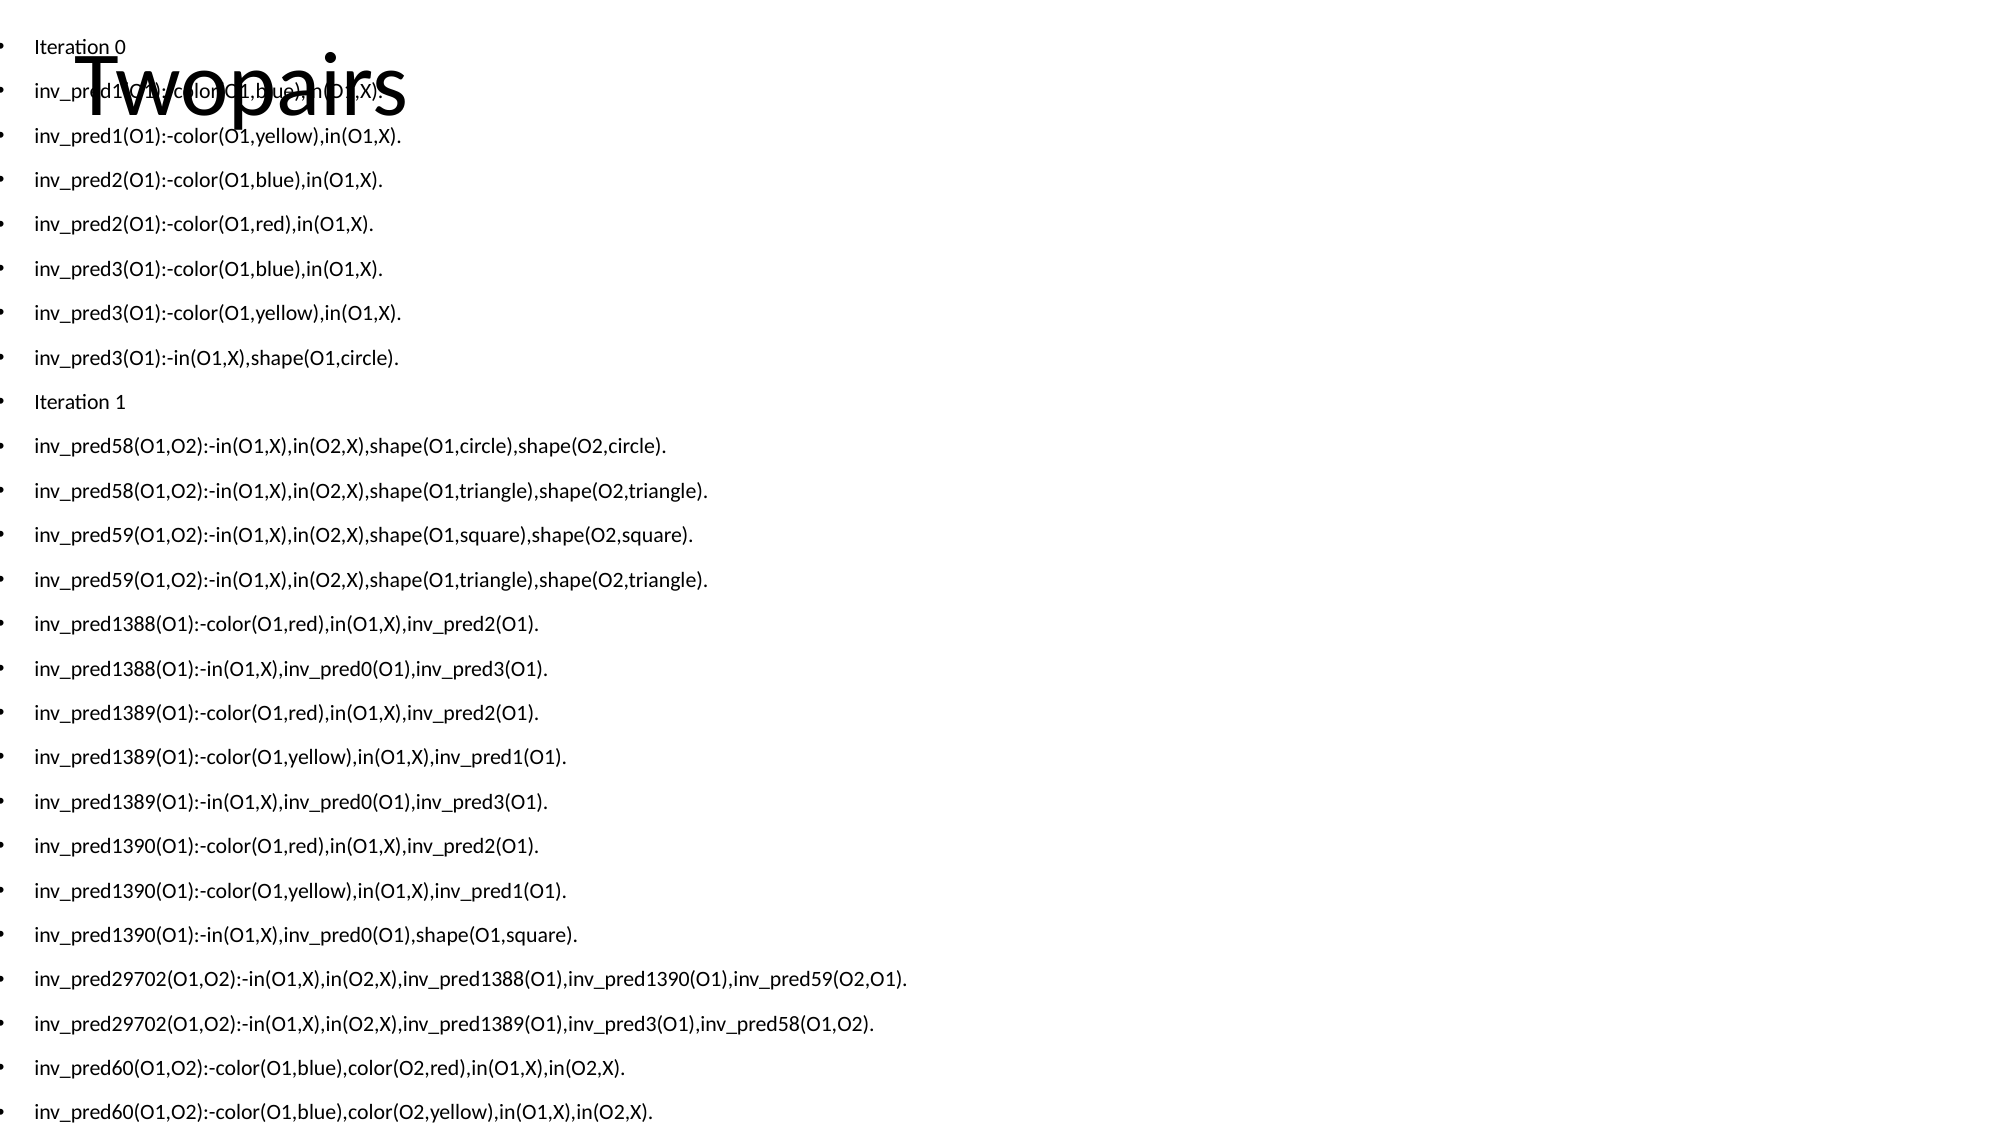

Iteration 0
inv_pred1(O1):-color(O1,blue),in(O1,X).
inv_pred1(O1):-color(O1,yellow),in(O1,X).
inv_pred2(O1):-color(O1,blue),in(O1,X).
inv_pred2(O1):-color(O1,red),in(O1,X).
inv_pred3(O1):-color(O1,blue),in(O1,X).
inv_pred3(O1):-color(O1,yellow),in(O1,X).
inv_pred3(O1):-in(O1,X),shape(O1,circle).
Iteration 1
inv_pred58(O1,O2):-in(O1,X),in(O2,X),shape(O1,circle),shape(O2,circle).
inv_pred58(O1,O2):-in(O1,X),in(O2,X),shape(O1,triangle),shape(O2,triangle).
inv_pred59(O1,O2):-in(O1,X),in(O2,X),shape(O1,square),shape(O2,square).
inv_pred59(O1,O2):-in(O1,X),in(O2,X),shape(O1,triangle),shape(O2,triangle).
inv_pred1388(O1):-color(O1,red),in(O1,X),inv_pred2(O1).
inv_pred1388(O1):-in(O1,X),inv_pred0(O1),inv_pred3(O1).
inv_pred1389(O1):-color(O1,red),in(O1,X),inv_pred2(O1).
inv_pred1389(O1):-color(O1,yellow),in(O1,X),inv_pred1(O1).
inv_pred1389(O1):-in(O1,X),inv_pred0(O1),inv_pred3(O1).
inv_pred1390(O1):-color(O1,red),in(O1,X),inv_pred2(O1).
inv_pred1390(O1):-color(O1,yellow),in(O1,X),inv_pred1(O1).
inv_pred1390(O1):-in(O1,X),inv_pred0(O1),shape(O1,square).
inv_pred29702(O1,O2):-in(O1,X),in(O2,X),inv_pred1388(O1),inv_pred1390(O1),inv_pred59(O2,O1).
inv_pred29702(O1,O2):-in(O1,X),in(O2,X),inv_pred1389(O1),inv_pred3(O1),inv_pred58(O1,O2).
inv_pred60(O1,O2):-color(O1,blue),color(O2,red),in(O1,X),in(O2,X).
inv_pred60(O1,O2):-color(O1,blue),color(O2,yellow),in(O1,X),in(O2,X).
inv_pred60(O1,O2):-color(O1,red),color(O2,yellow),in(O1,X),in(O2,X).
Iteration 3
kp(X):-in(O1,X),in(O2,X),inv_pred29702(O2,O1),inv_pred60(O1,O2).
# Twopairs